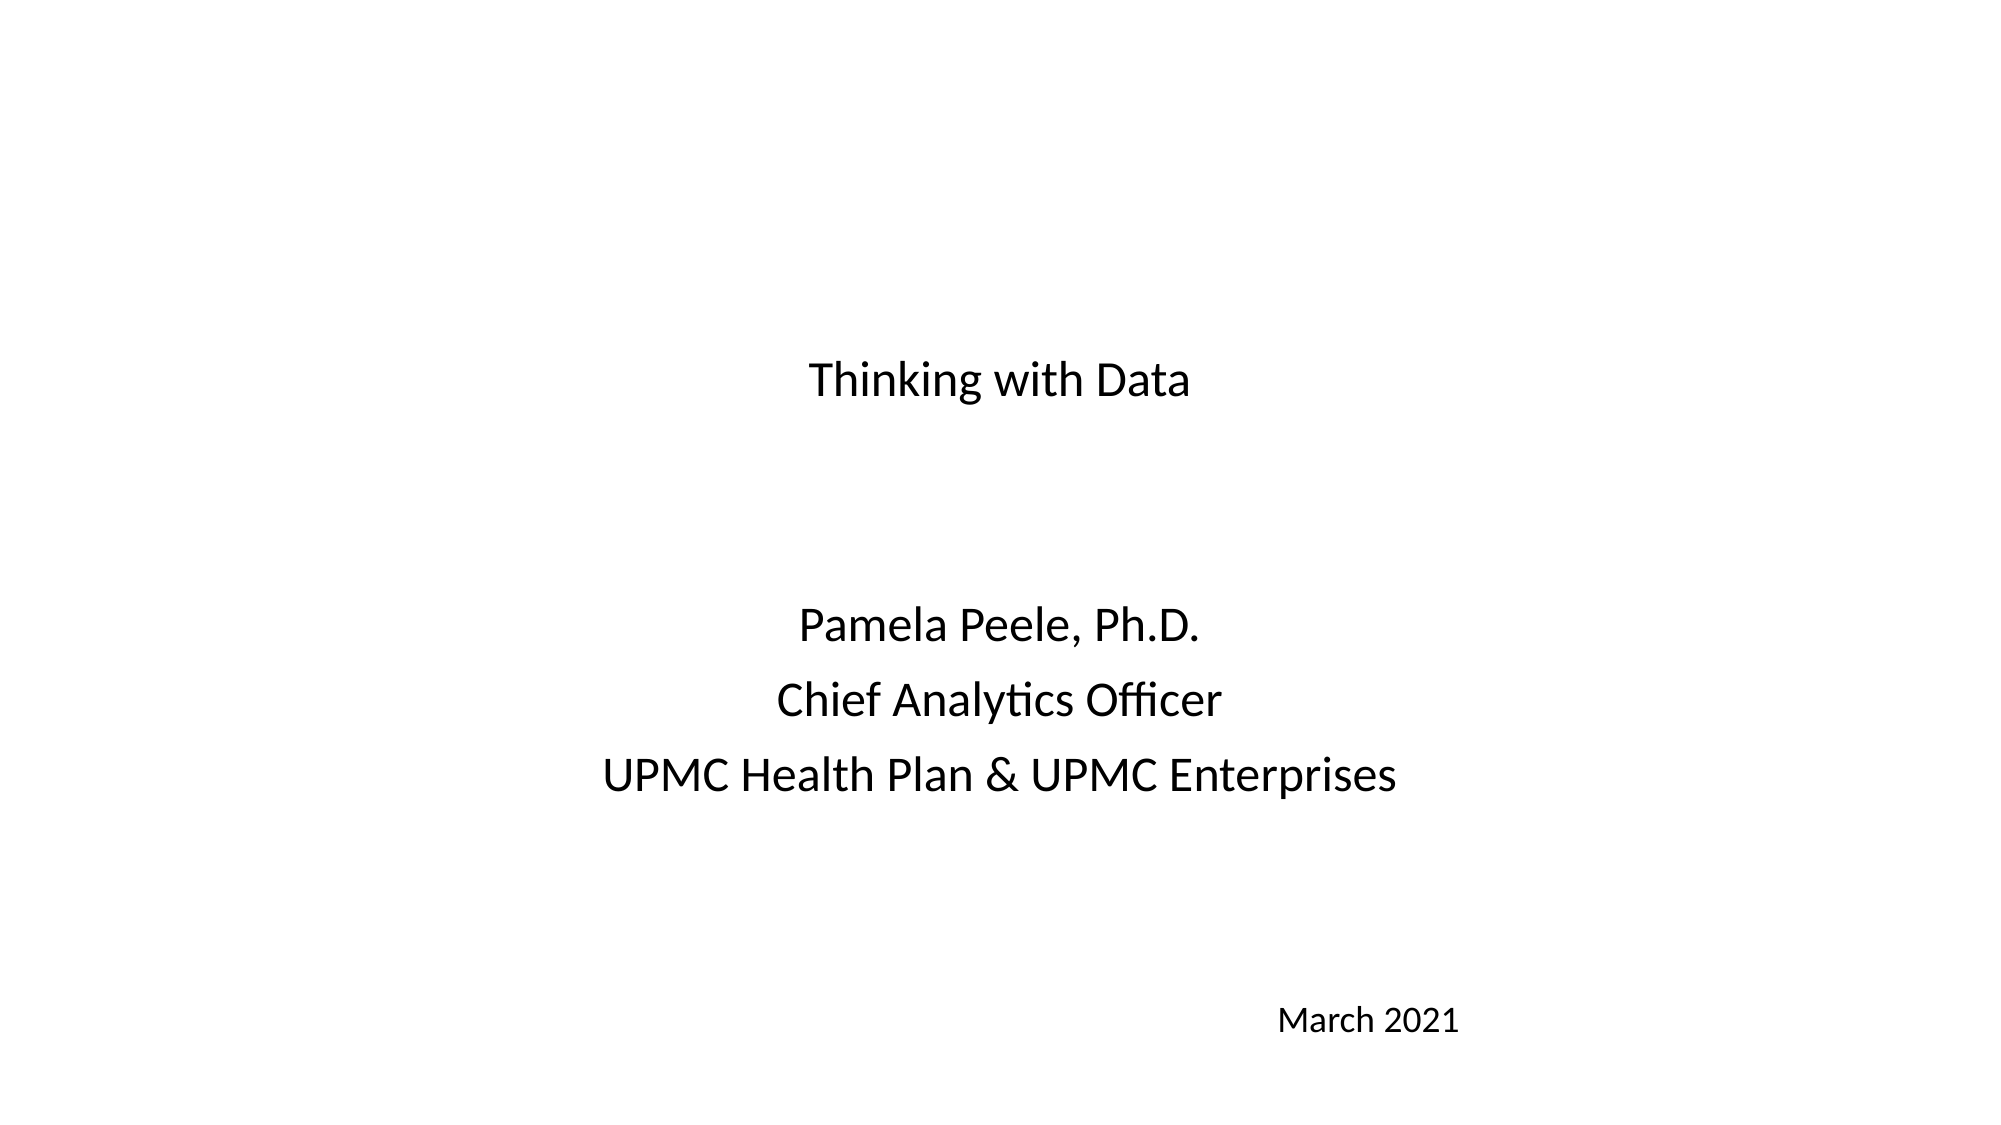

# Thinking with Data
Pamela Peele, Ph.D.
Chief Analytics Officer
UPMC Health Plan & UPMC Enterprises
March 2021